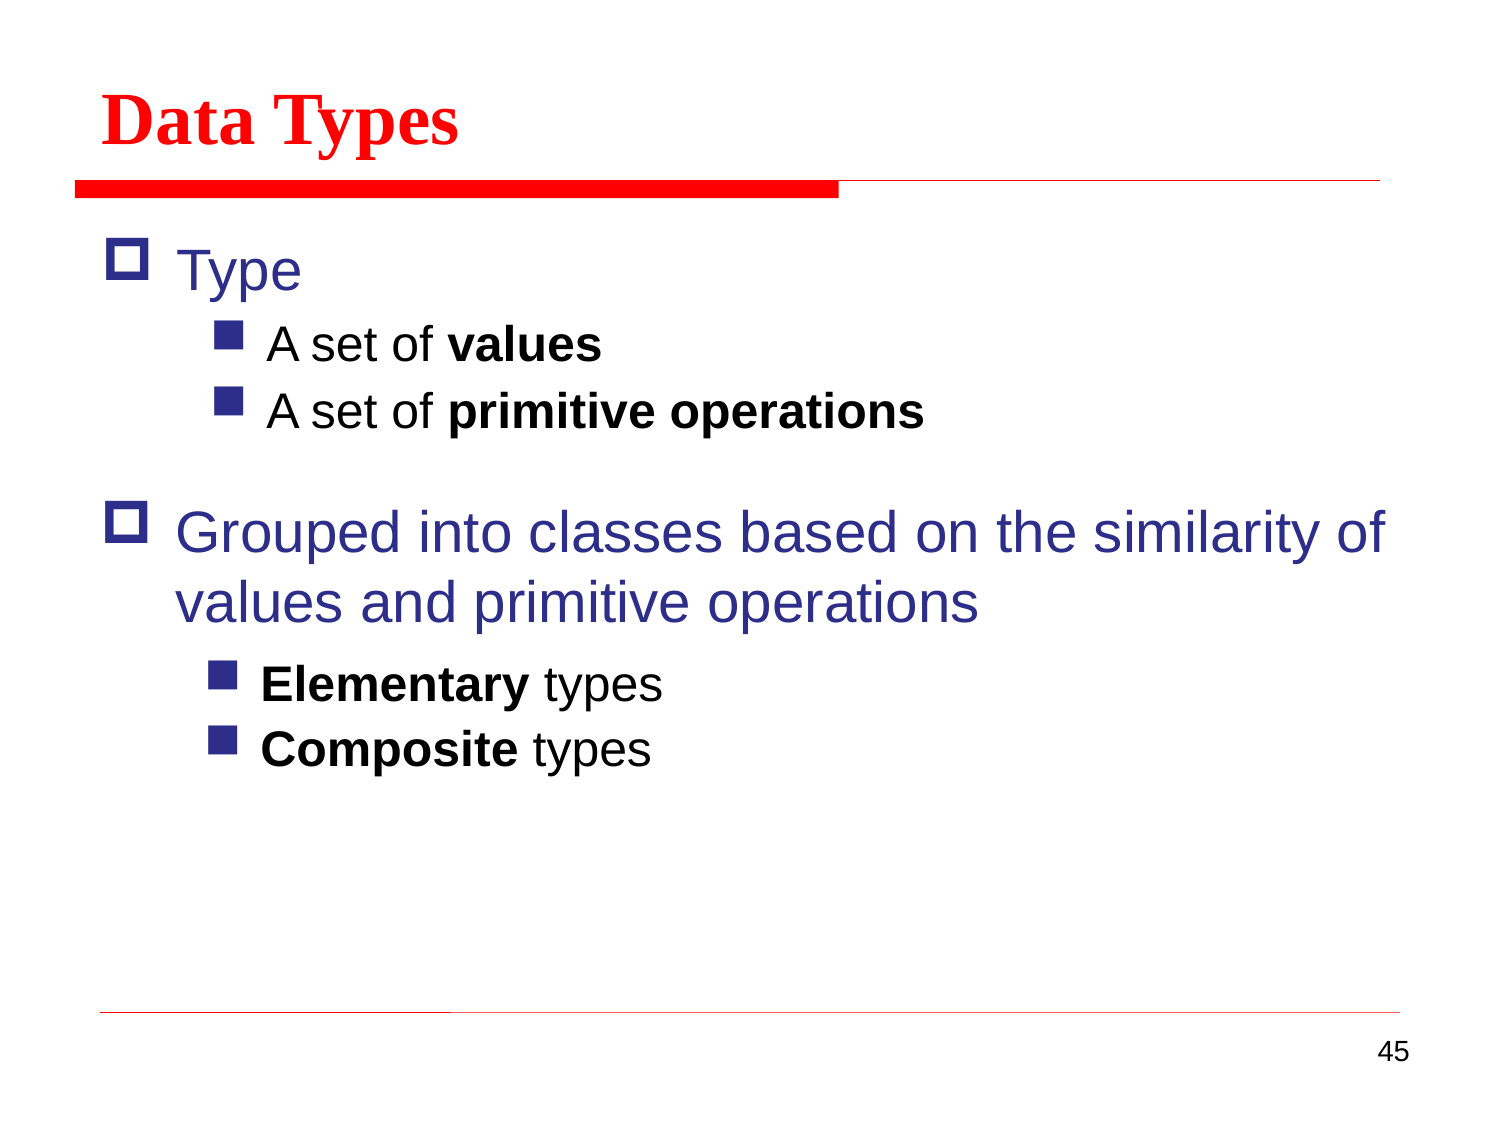

Data Types
Type
A set of values

A set of primitive operations
Grouped into classes based on the similarity of values and primitive operations
Elementary types

Composite types
45